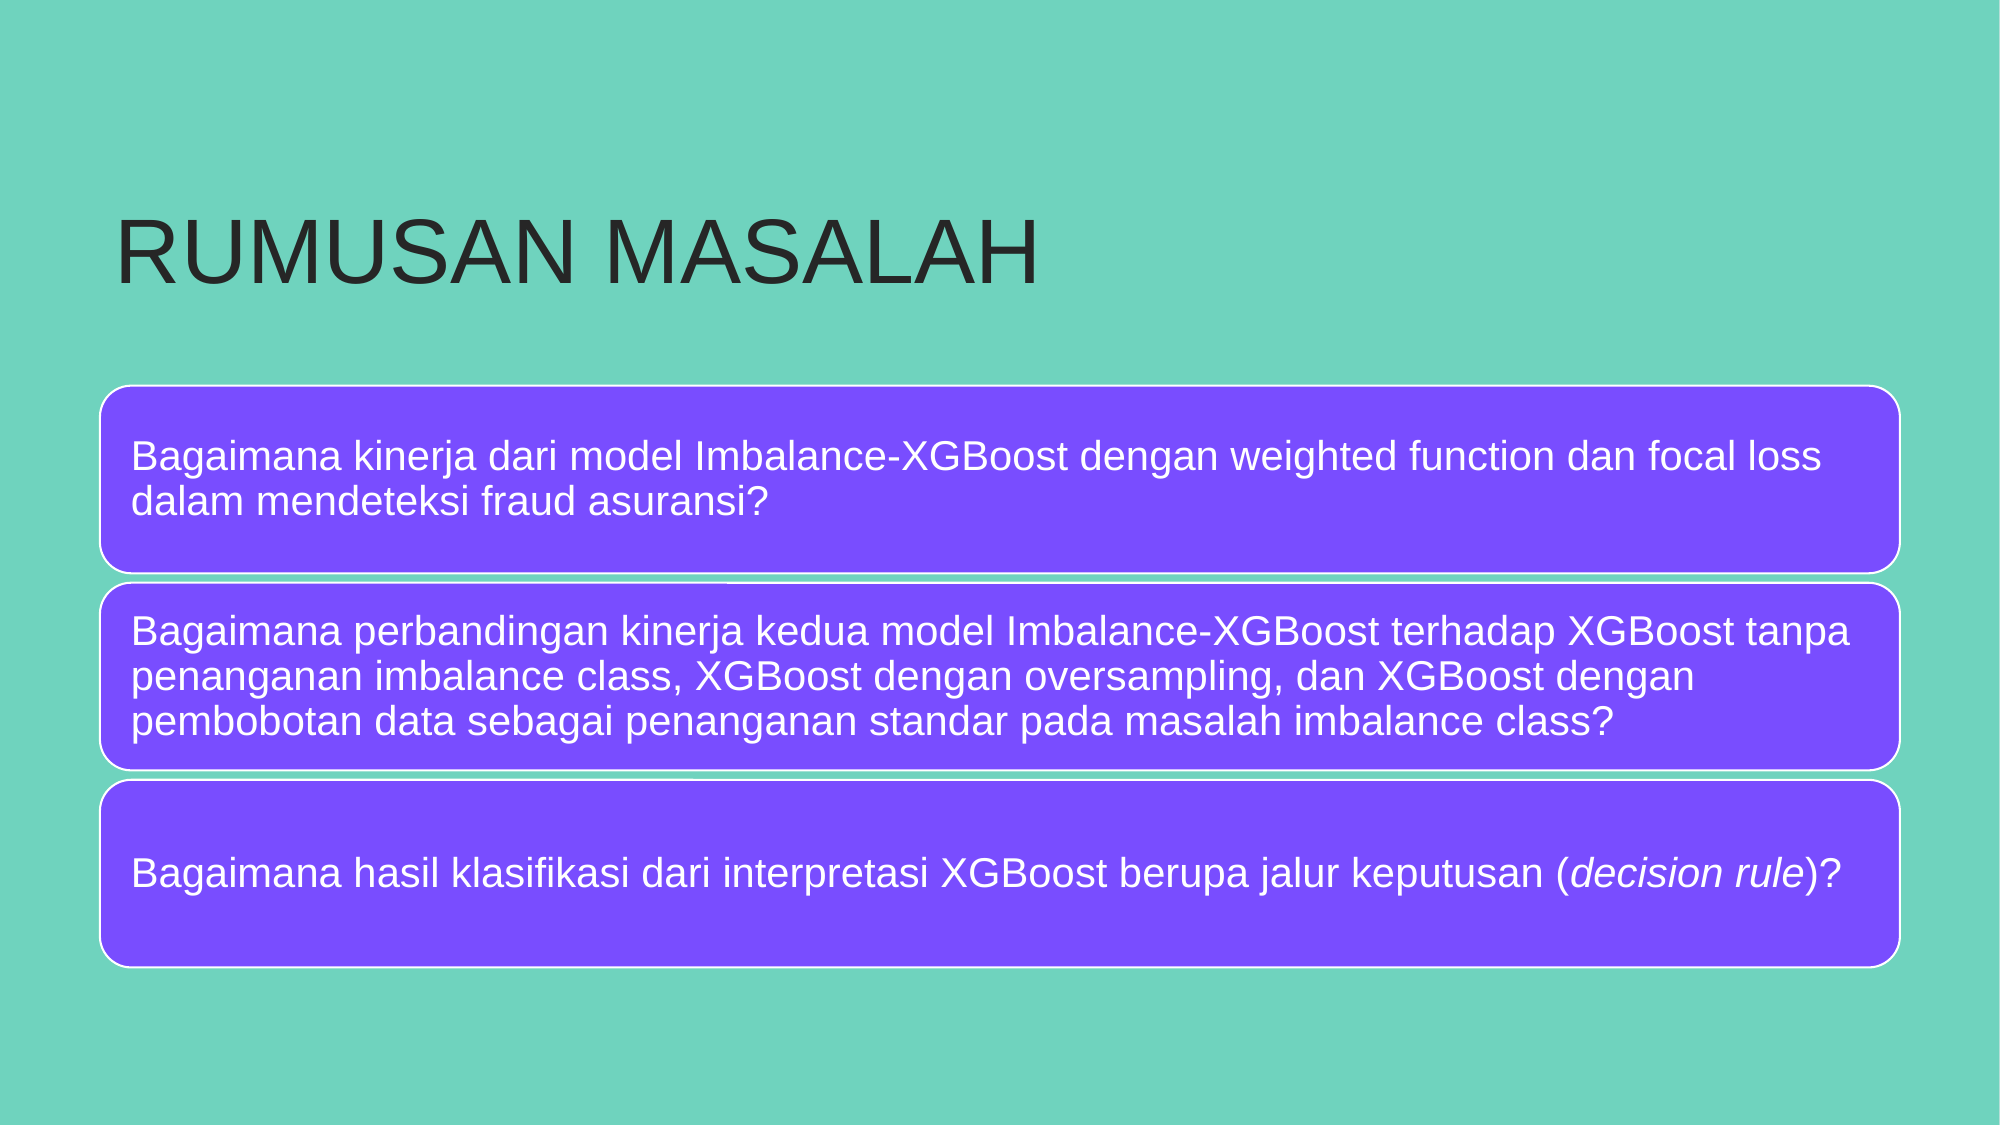

# RUMUSAN MASALAH
Bagaimana kinerja dari model Imbalance-XGBoost dengan weighted function dan focal loss dalam mendeteksi fraud asuransi?
Bagaimana perbandingan kinerja kedua model Imbalance-XGBoost terhadap XGBoost tanpa penanganan imbalance class, XGBoost dengan oversampling, dan XGBoost dengan pembobotan data sebagai penanganan standar pada masalah imbalance class?
Bagaimana hasil klasifikasi dari interpretasi XGBoost berupa jalur keputusan (decision rule)?